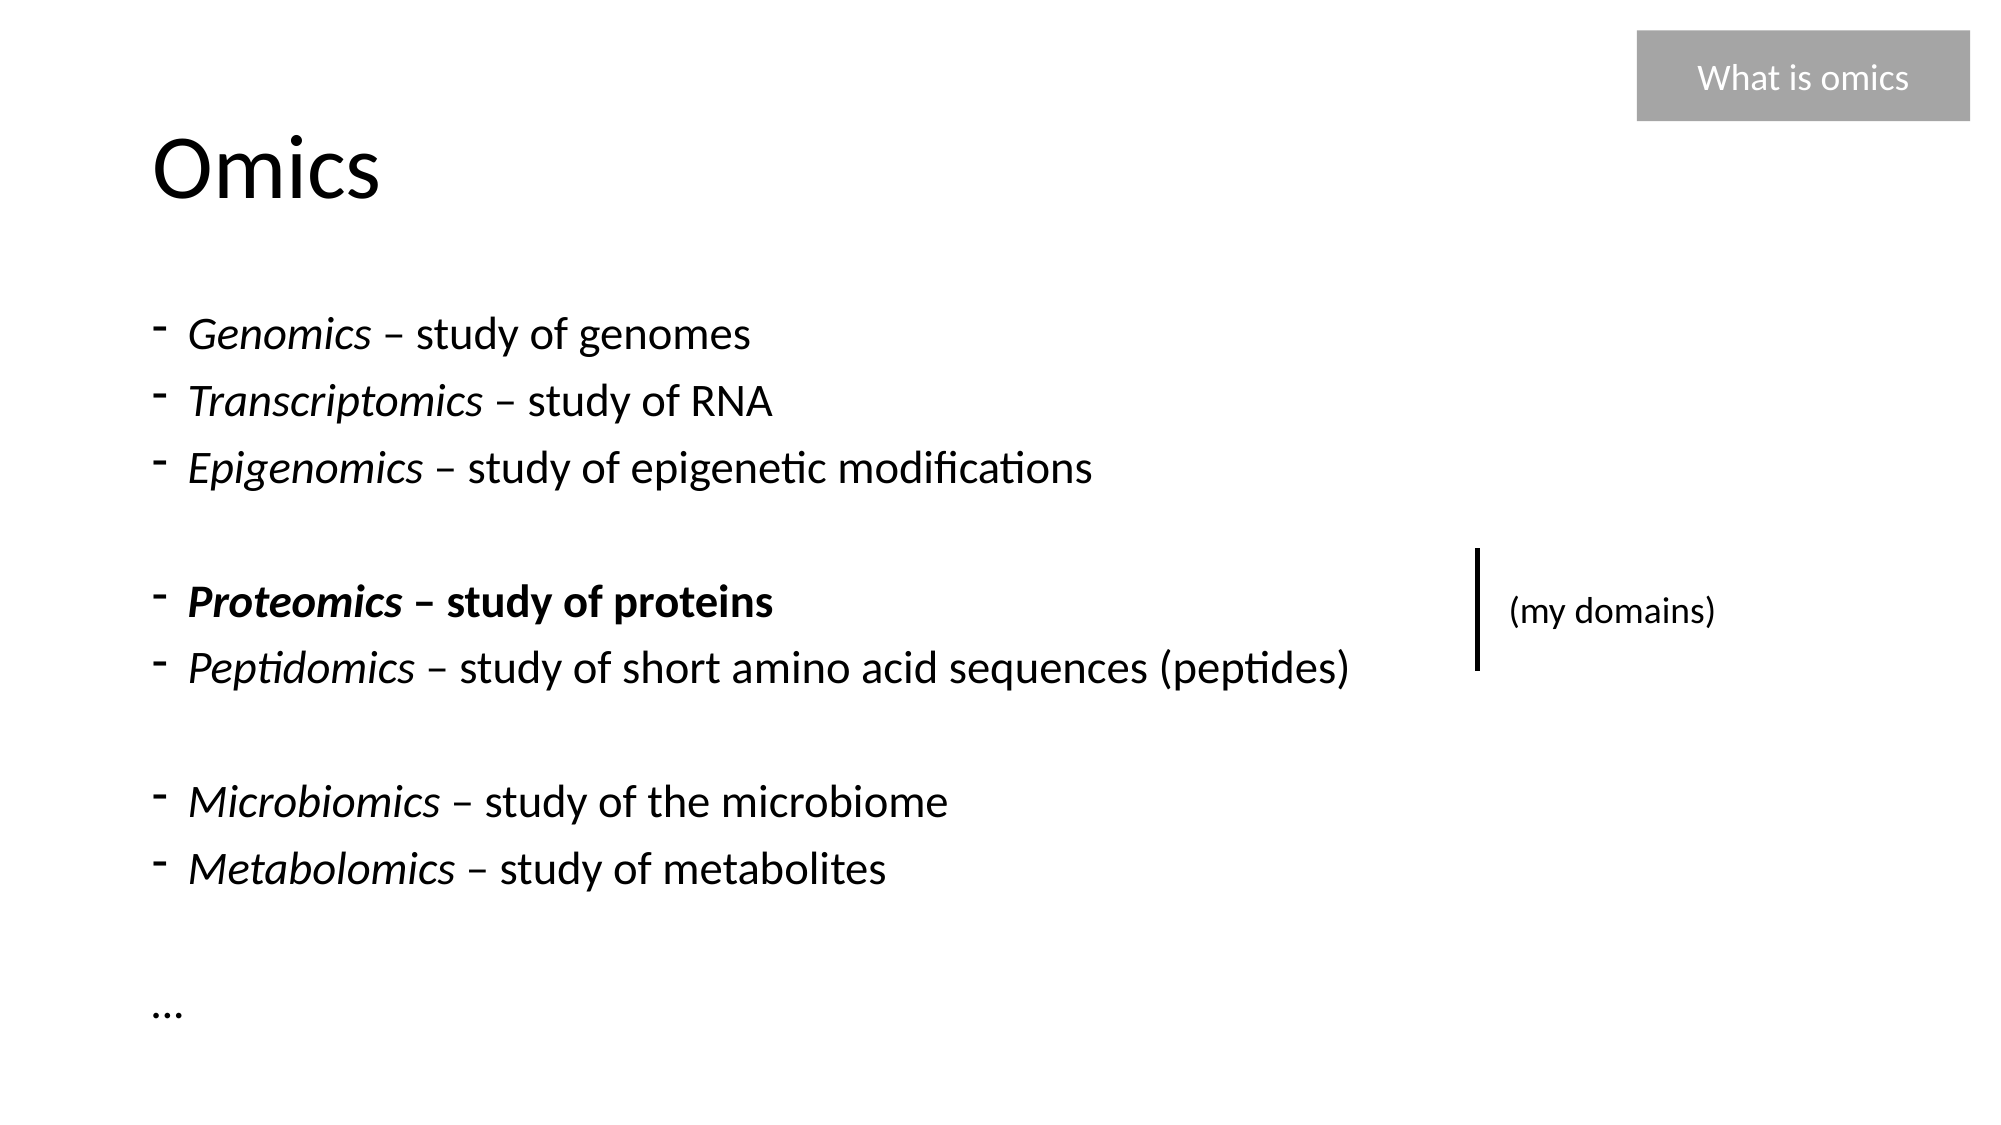

What is omics
# Omics
Genomics – study of genomes
Transcriptomics – study of RNA
Epigenomics – study of epigenetic modifications

Proteomics – study of proteins
Peptidomics – study of short amino acid sequences (peptides)

Microbiomics – study of the microbiome
Metabolomics – study of metabolites

…

(my domains)